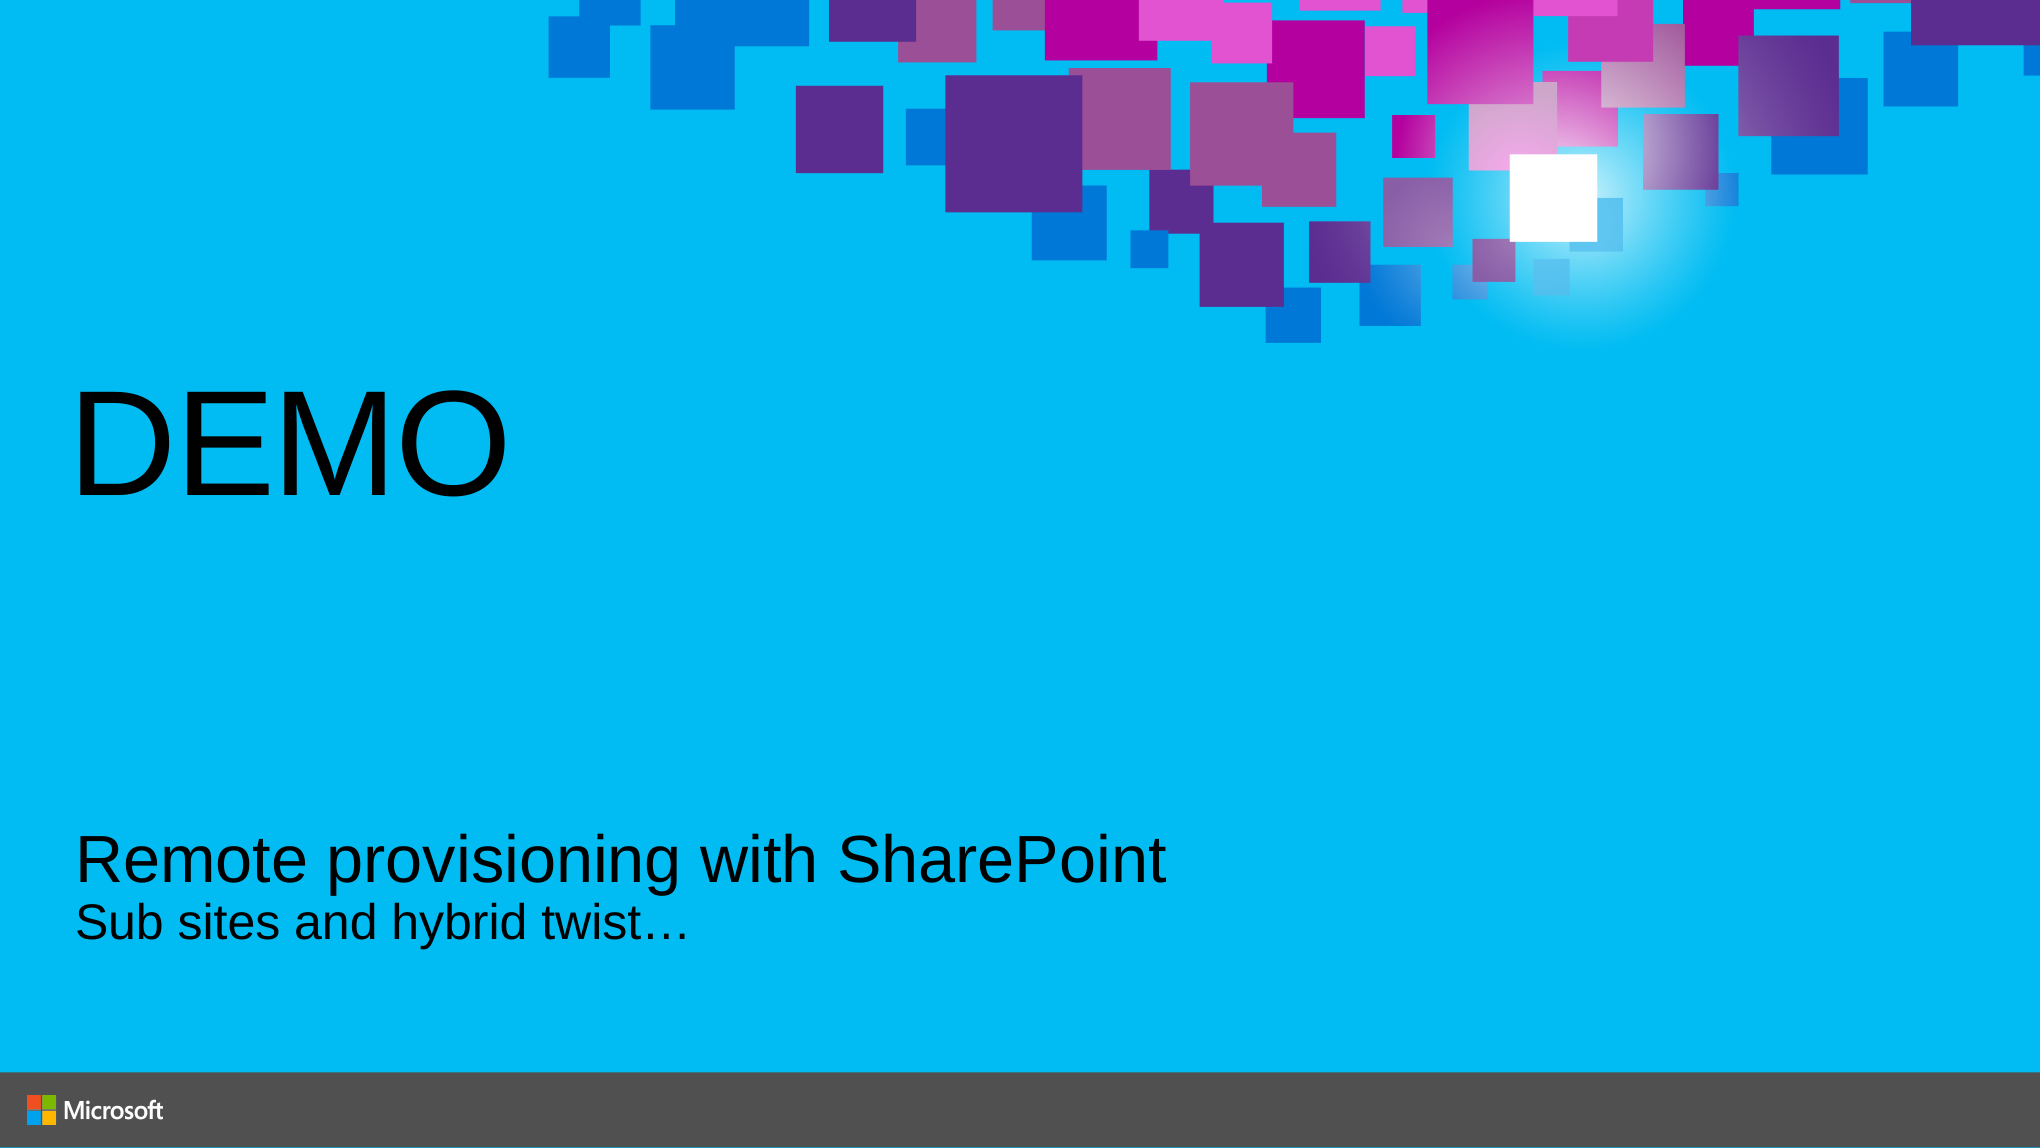

# DEMO
Remote provisioning with SharePoint
Sub sites and hybrid twist…